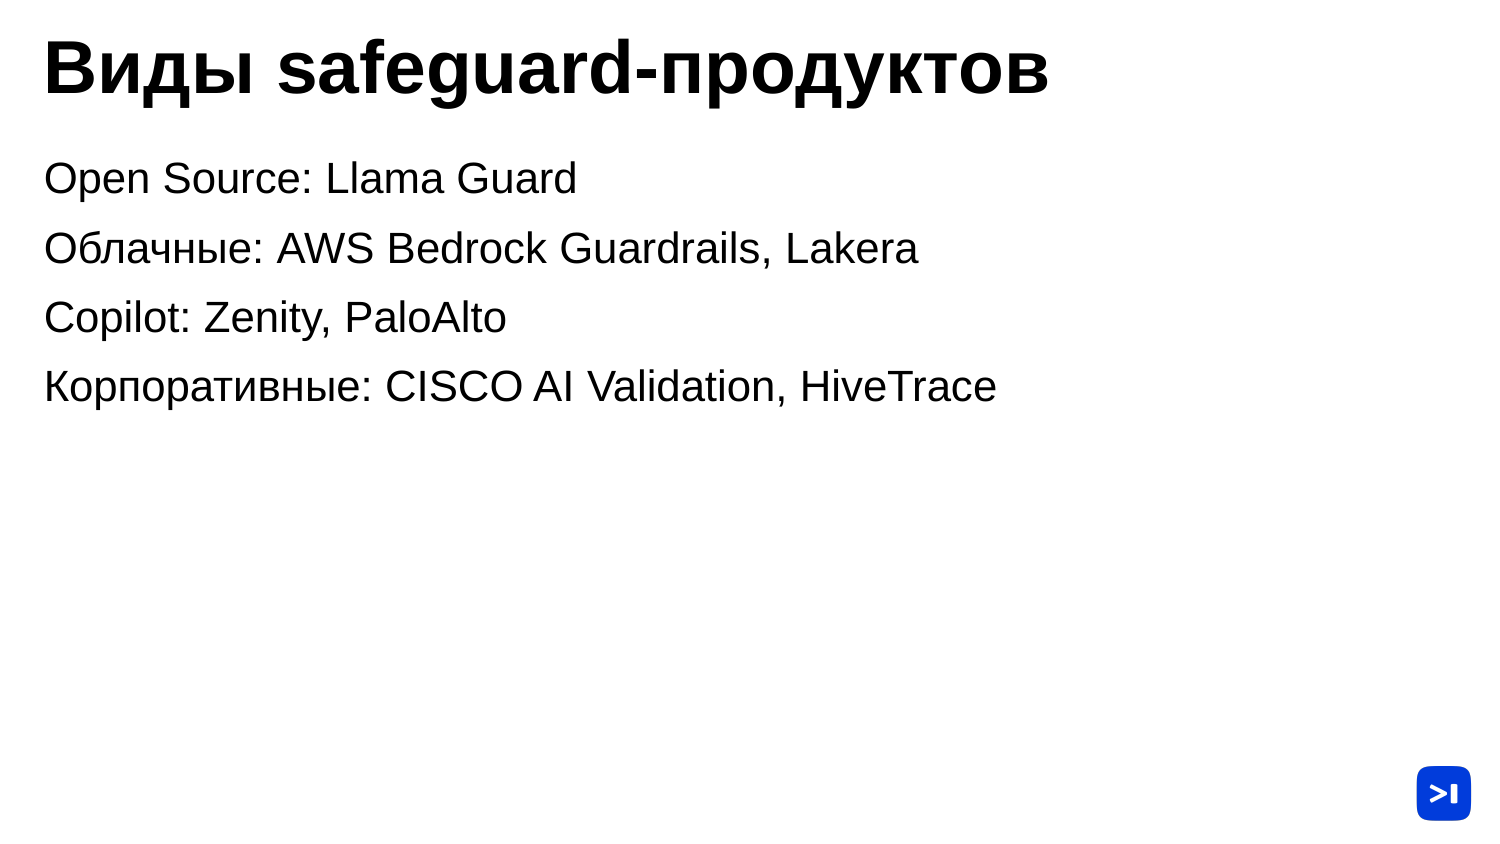

# Виды safeguard-продуктов
Open Source: Llama Guard
Облачные: AWS Bedrock Guardrails, Lakera
Copilot: Zenity, PaloAlto
Корпоративные: CISCO AI Validation, HiveTrace